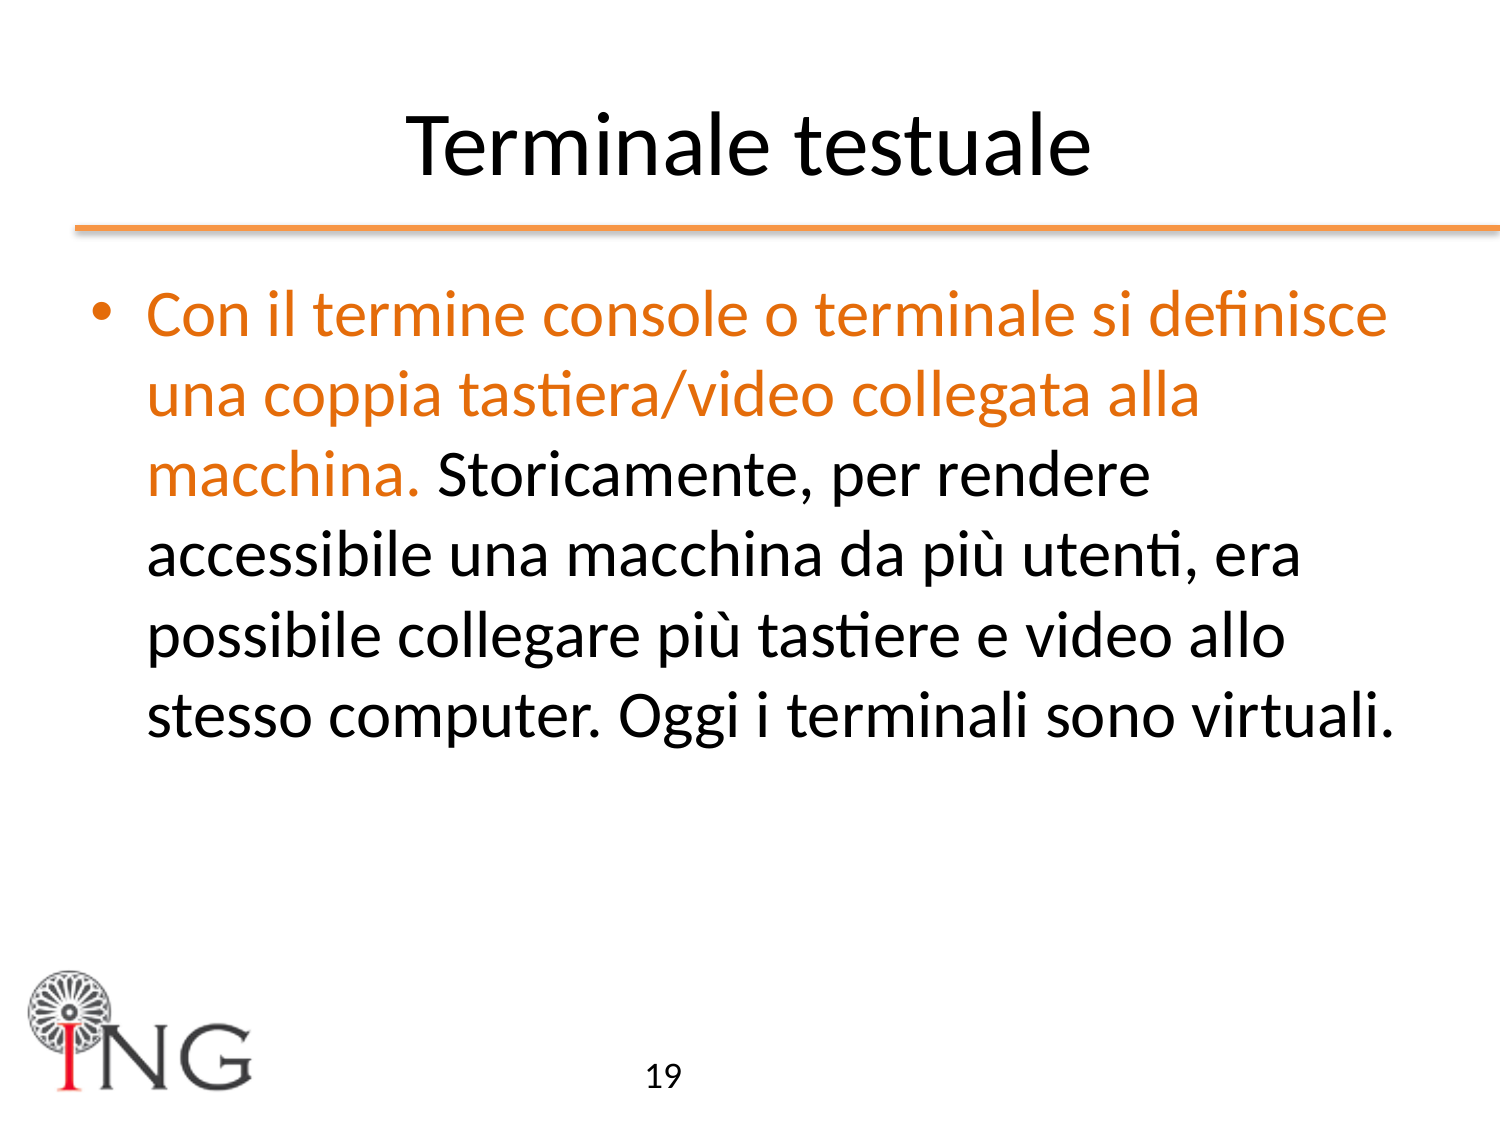

# Terminale testuale
Con il termine console o terminale si definisce una coppia tastiera/video collegata alla macchina. Storicamente, per rendere accessibile una macchina da più utenti, era possibile collegare più tastiere e video allo stesso computer. Oggi i terminali sono virtuali.

19